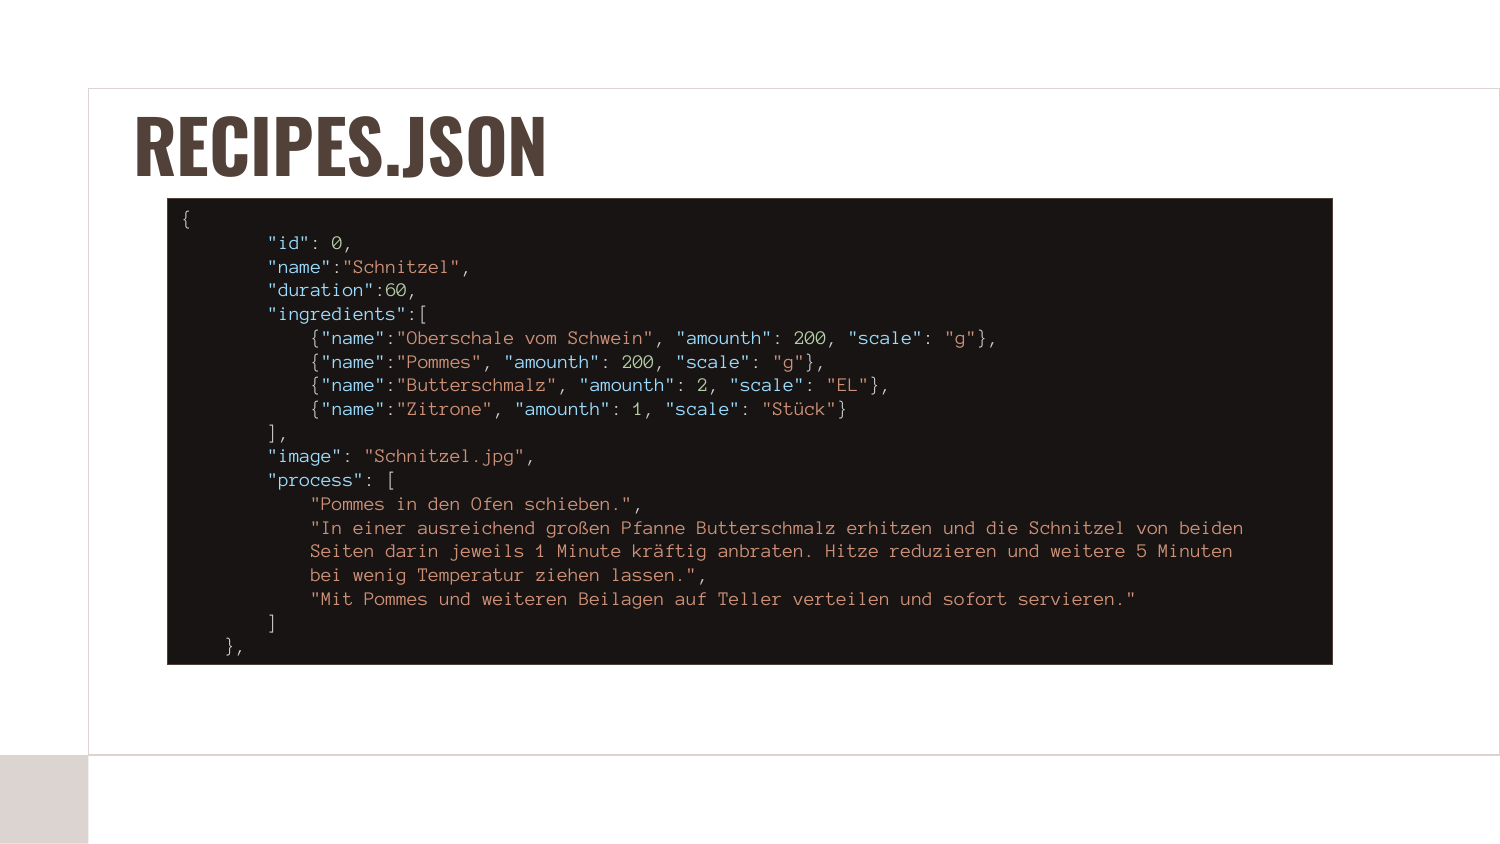

RECIPES.JSON
{
        "id": 0,
        "name":"Schnitzel",
        "duration":60,
        "ingredients":[
            {"name":"Oberschale vom Schwein", "amounth": 200, "scale": "g"},
            {"name":"Pommes", "amounth": 200, "scale": "g"},
            {"name":"Butterschmalz", "amounth": 2, "scale": "EL"},
            {"name":"Zitrone", "amounth": 1, "scale": "Stück"}
        ],
        "image": "Schnitzel.jpg",
        "process": [
            "Pommes in den Ofen schieben.",
            "In einer ausreichend großen Pfanne Butterschmalz erhitzen und die Schnitzel von beiden
            Seiten darin jeweils 1 Minute kräftig anbraten. Hitze reduzieren und weitere 5 Minuten
            bei wenig Temperatur ziehen lassen.",
            "Mit Pommes und weiteren Beilagen auf Teller verteilen und sofort servieren."
        ]
    },